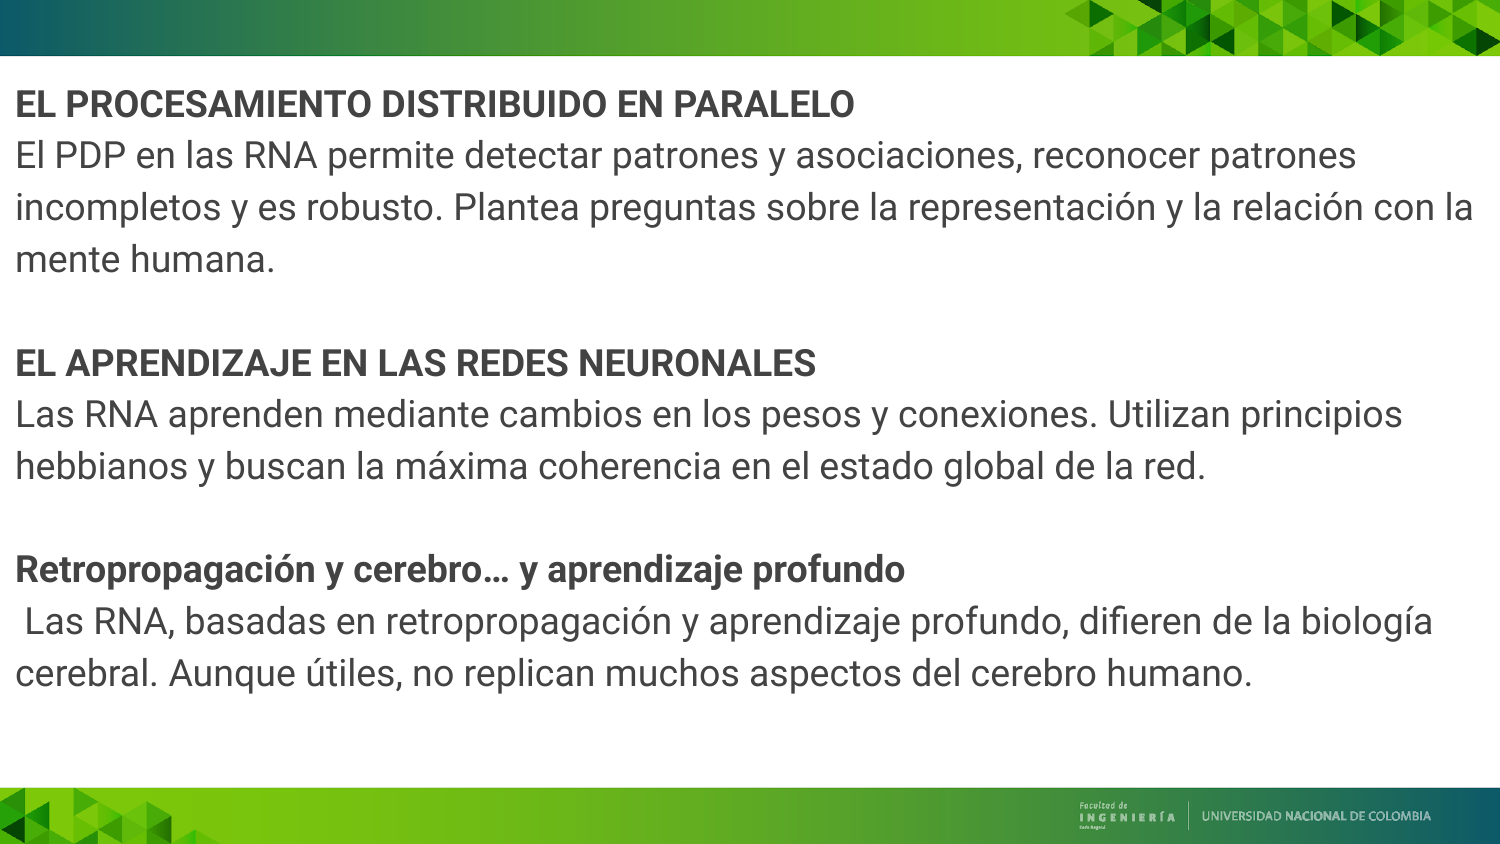

EL PROCESAMIENTO DISTRIBUIDO EN PARALELO
El PDP en las RNA permite detectar patrones y asociaciones, reconocer patrones incompletos y es robusto. Plantea preguntas sobre la representación y la relación con la mente humana.

EL APRENDIZAJE EN LAS REDES NEURONALES
Las RNA aprenden mediante cambios en los pesos y conexiones. Utilizan principios hebbianos y buscan la máxima coherencia en el estado global de la red.

Retropropagación y cerebro… y aprendizaje profundo
 Las RNA, basadas en retropropagación y aprendizaje profundo, difieren de la biología cerebral. Aunque útiles, no replican muchos aspectos del cerebro humano.